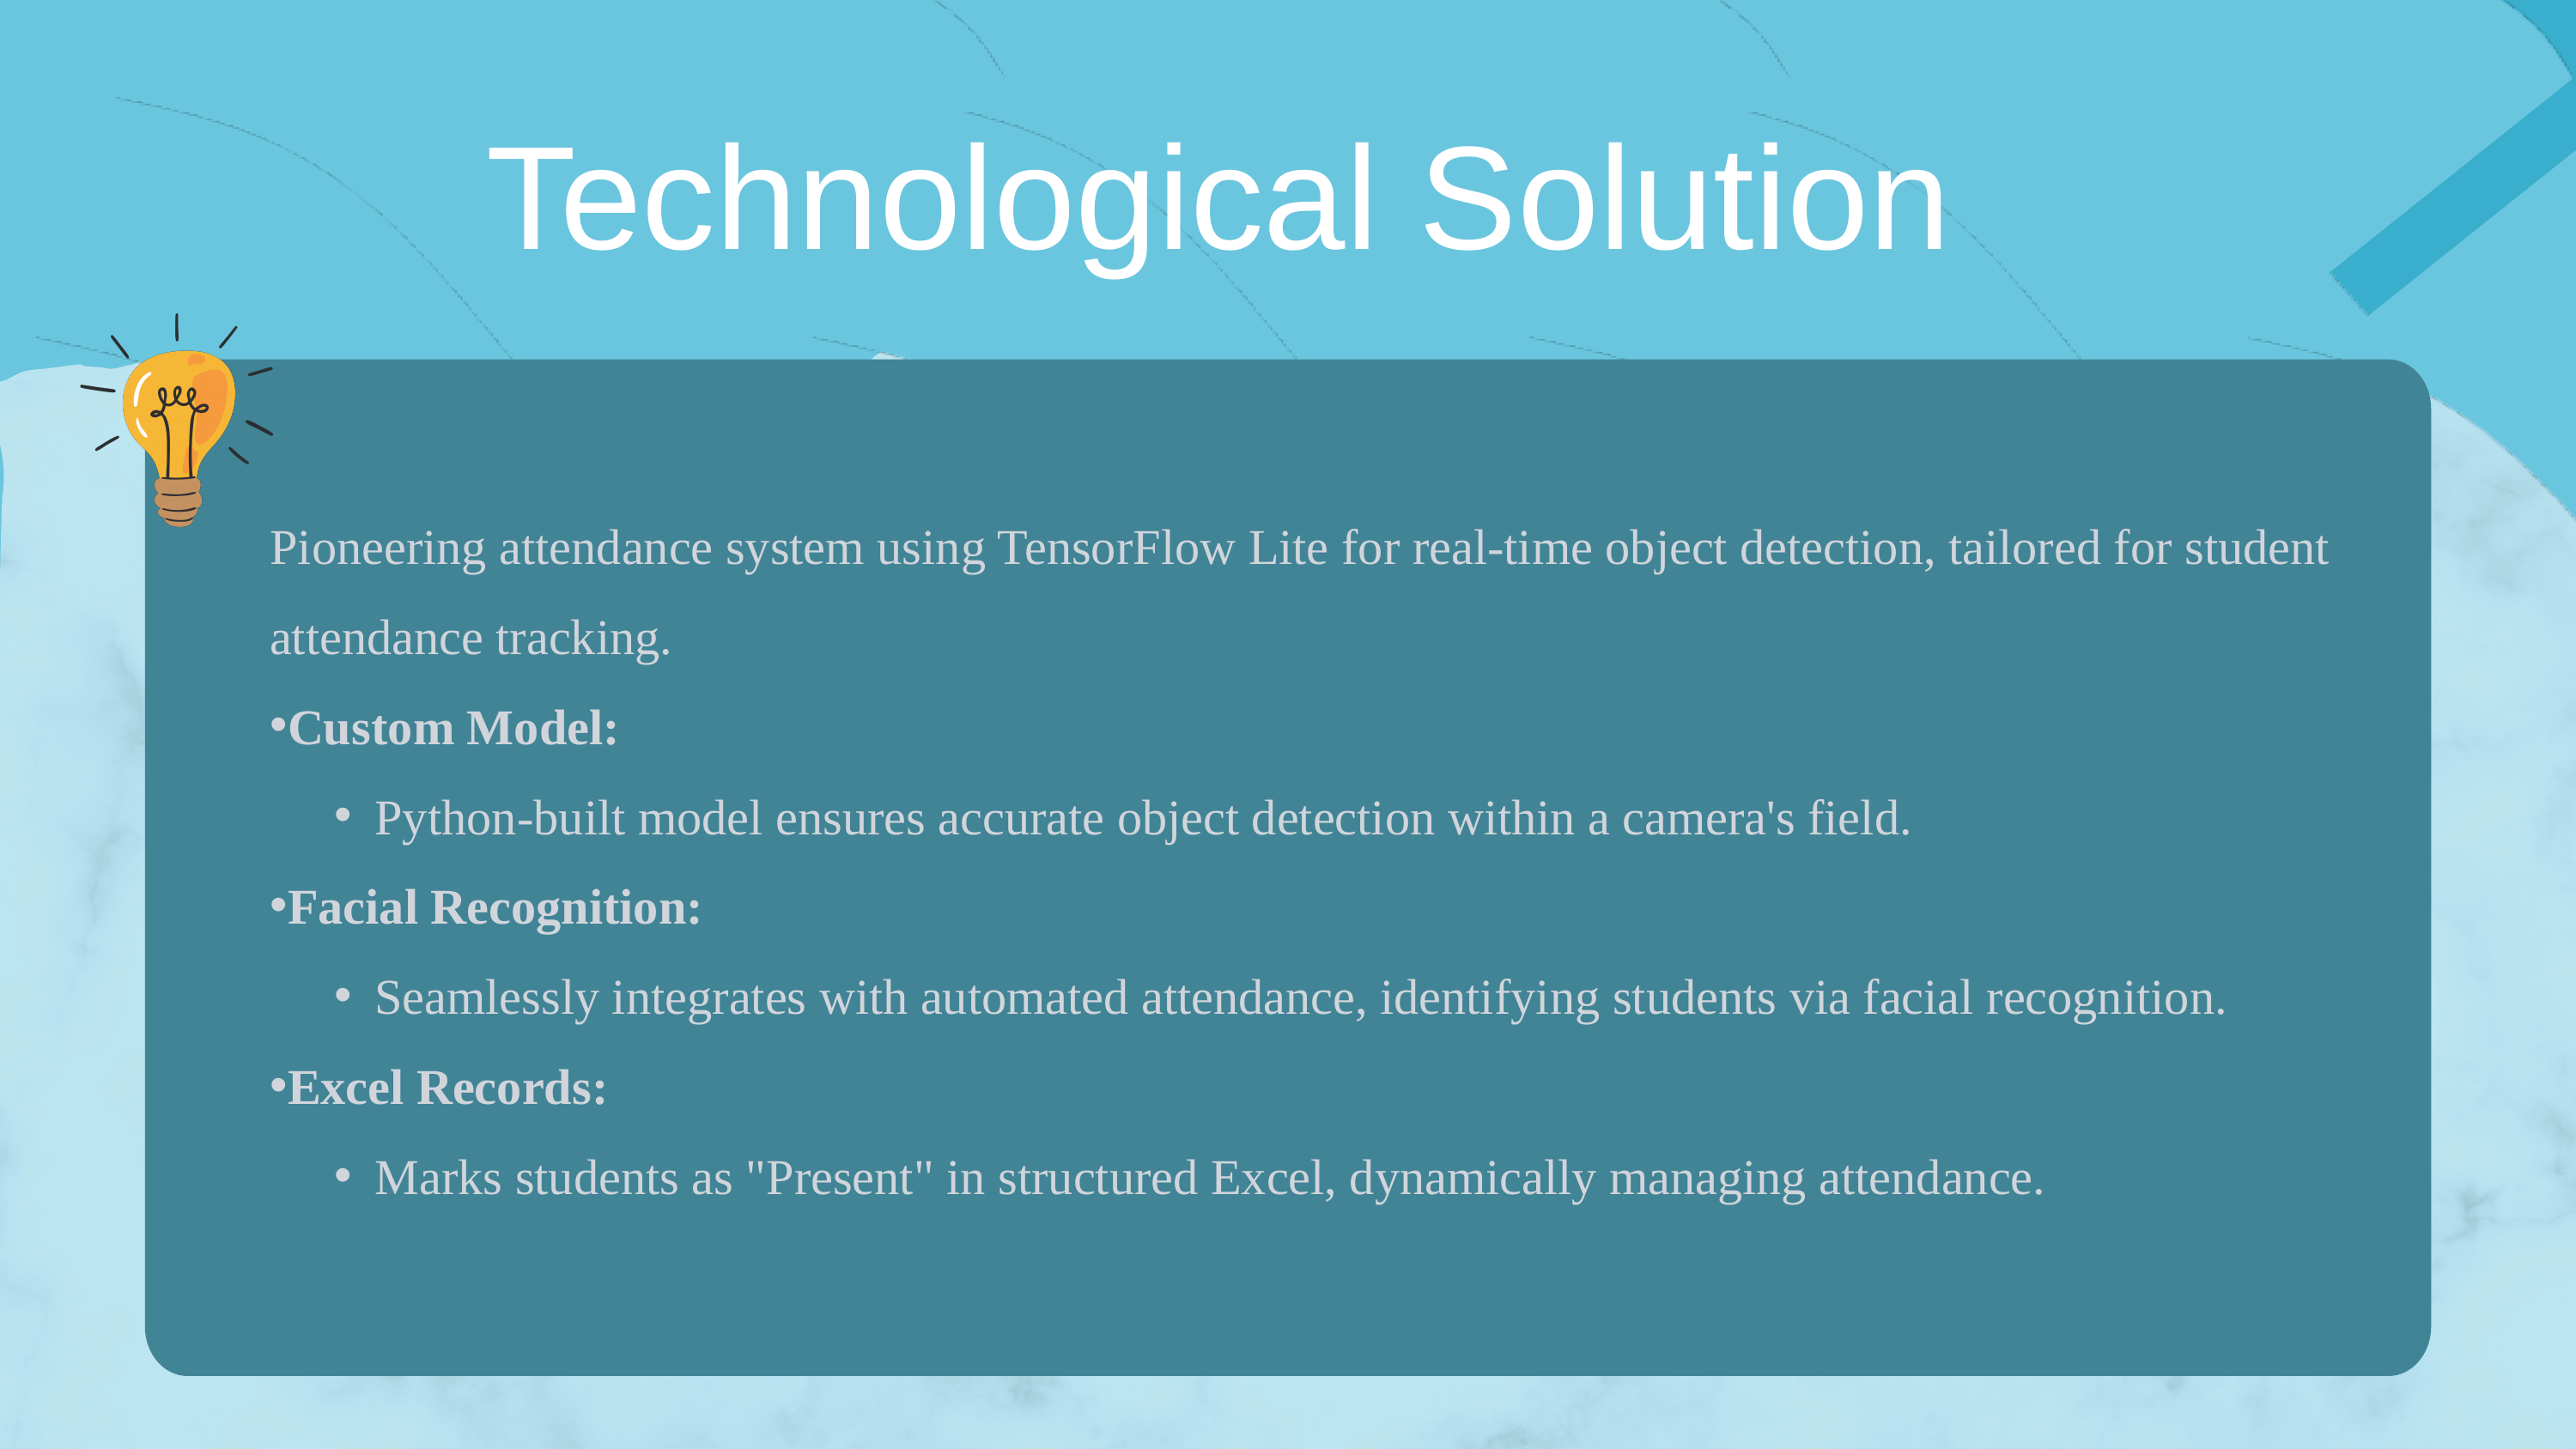

Technological Solution

Pioneering attendance system using TensorFlow Lite for real-time object detection, tailored for student attendance tracking.
Custom Model:
Python-built model ensures accurate object detection within a camera's field.
Facial Recognition:
Seamlessly integrates with automated attendance, identifying students via facial recognition.
Excel Records:
Marks students as "Present" in structured Excel, dynamically managing attendance.